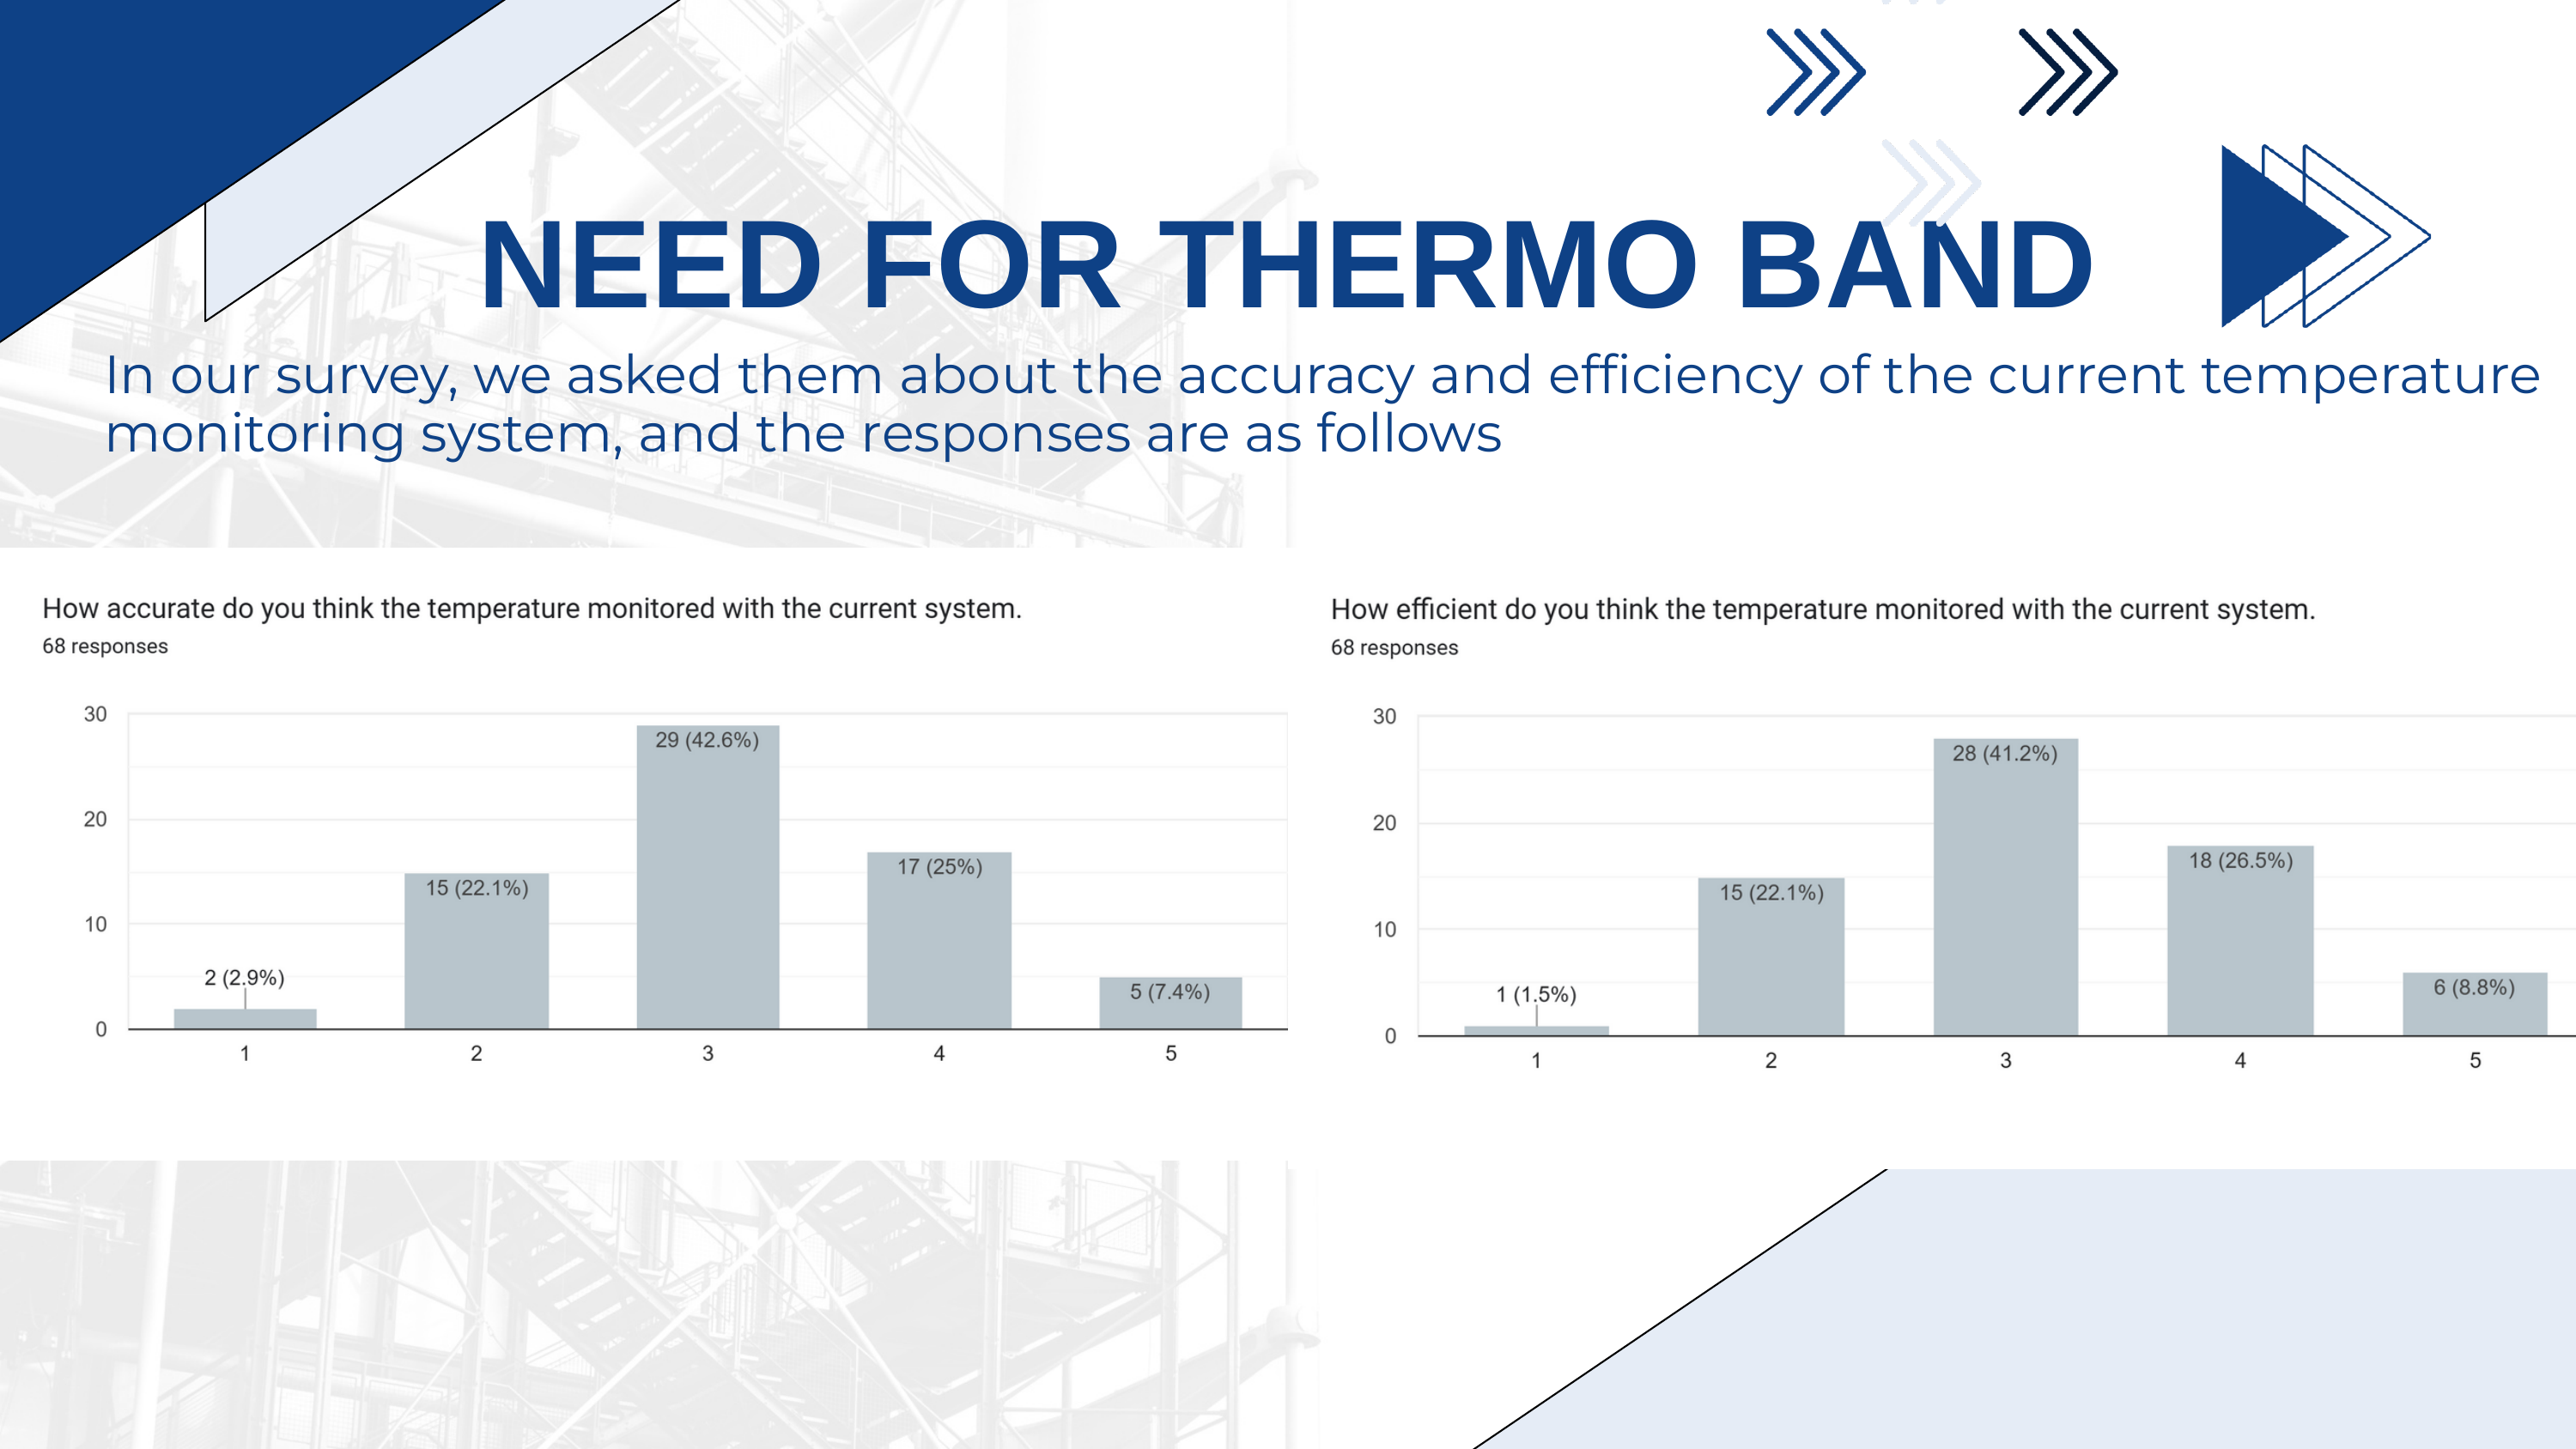

NEED FOR THERMO BAND

In our survey, we asked them about the accuracy and efficiency of the current temperature monitoring system, and the responses are as follows